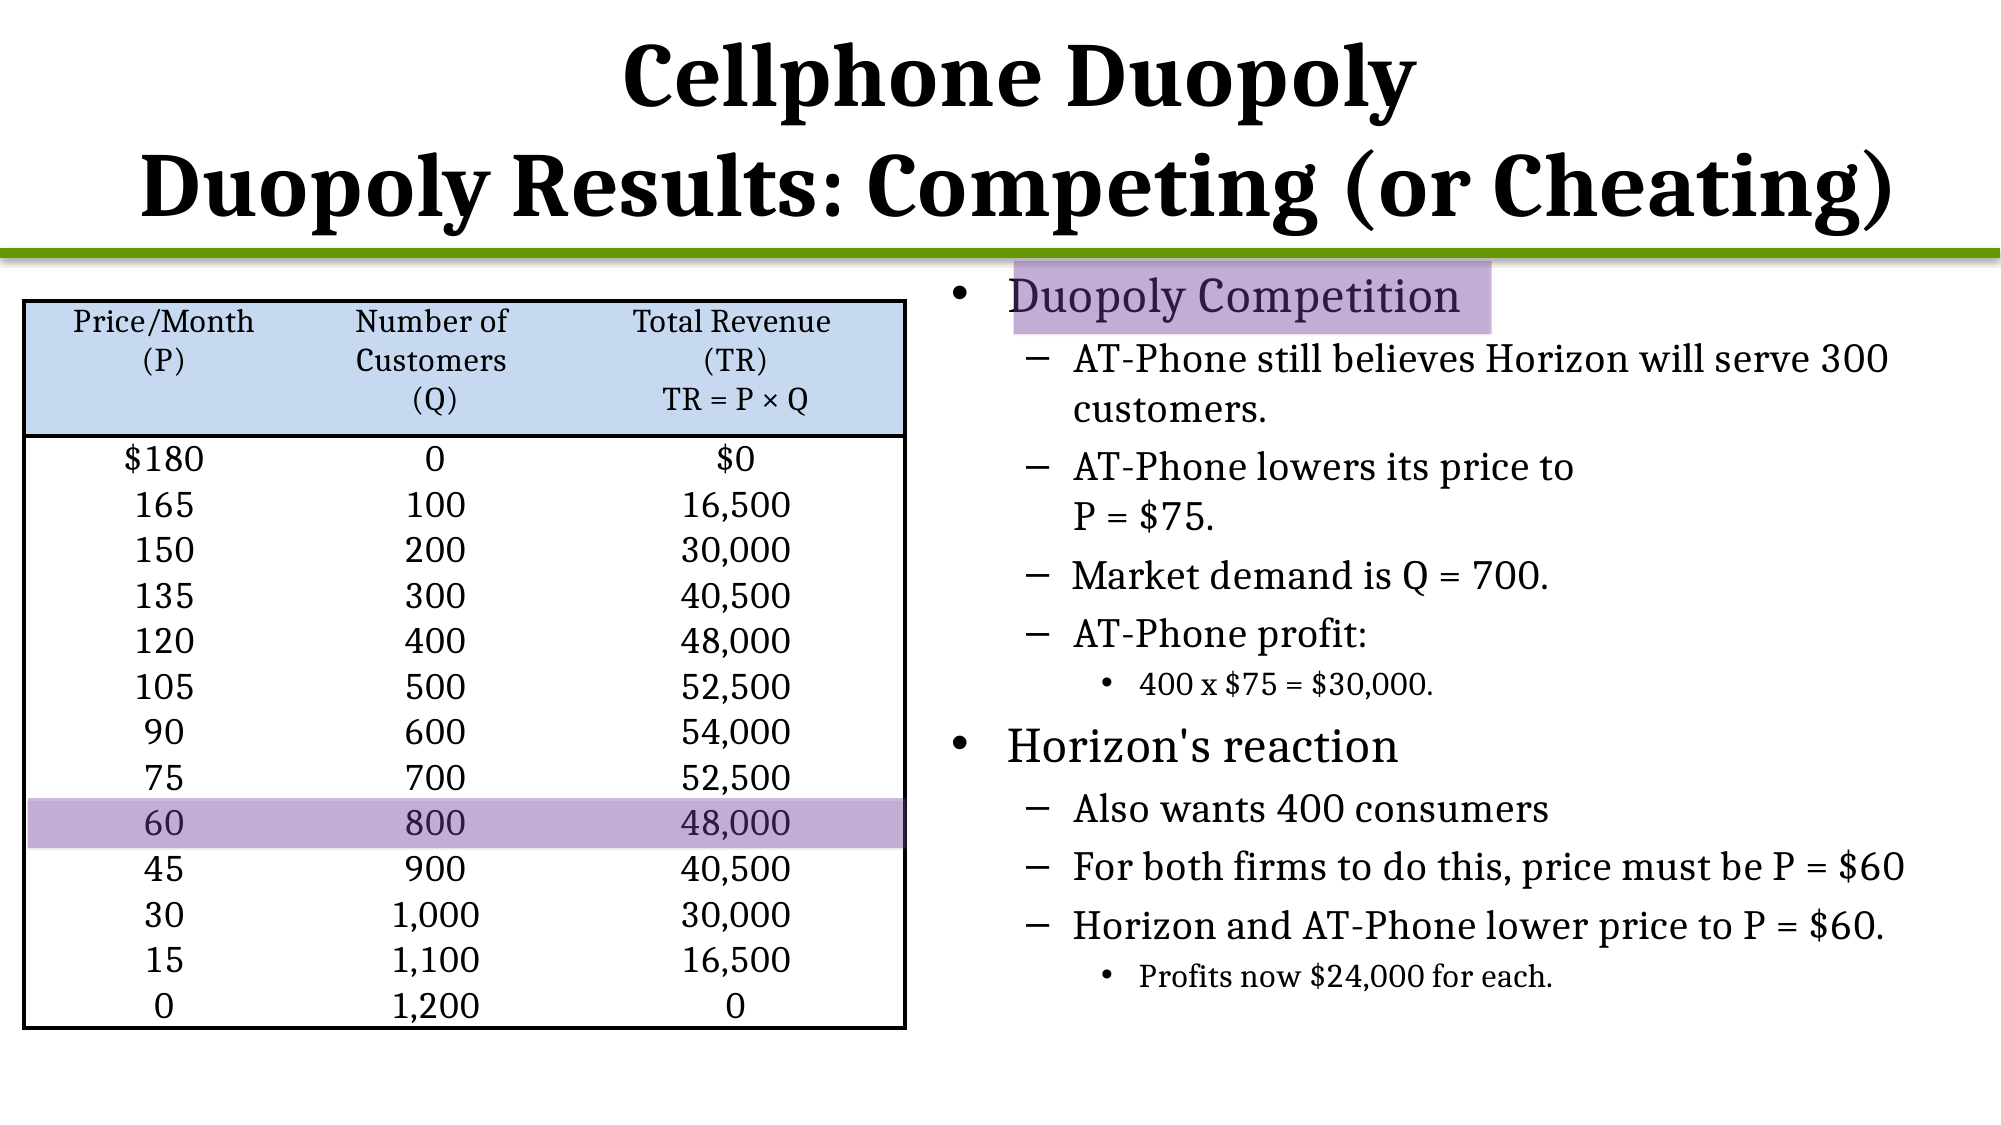

# Cellphone Duopoly Duopoly Results: Competing (or Cheating)
Duopoly Competition
AT-Phone still believes Horizon will serve 300 customers.
AT-Phone lowers its price to
P = $75.
Market demand is Q = 700.
AT-Phone profit:
400 x $75 = $30,000.
Horizon's reaction
Also wants 400 consumers
For both firms to do this, price must be P = $60
Horizon and AT-Phone lower price to P = $60.
Profits now $24,000 for each.

| Price/Month (P) | Number of Customers (Q) | Total Revenue (TR) TR = P × Q |
| --- | --- | --- |
| $180 | 0 | $0 |
| 165 | 100 | 16,500 |
| 150 | 200 | 30,000 |
| 135 | 300 | 40,500 |
| 120 | 400 | 48,000 |
| 105 | 500 | 52,500 |
| 90 | 600 | 54,000 |
| 75 | 700 | 52,500 |
| 60 | 800 | 48,000 |
| 45 | 900 | 40,500 |
| 30 | 1,000 | 30,000 |
| 15 | 1,100 | 16,500 |
| 0 | 1,200 | 0 |